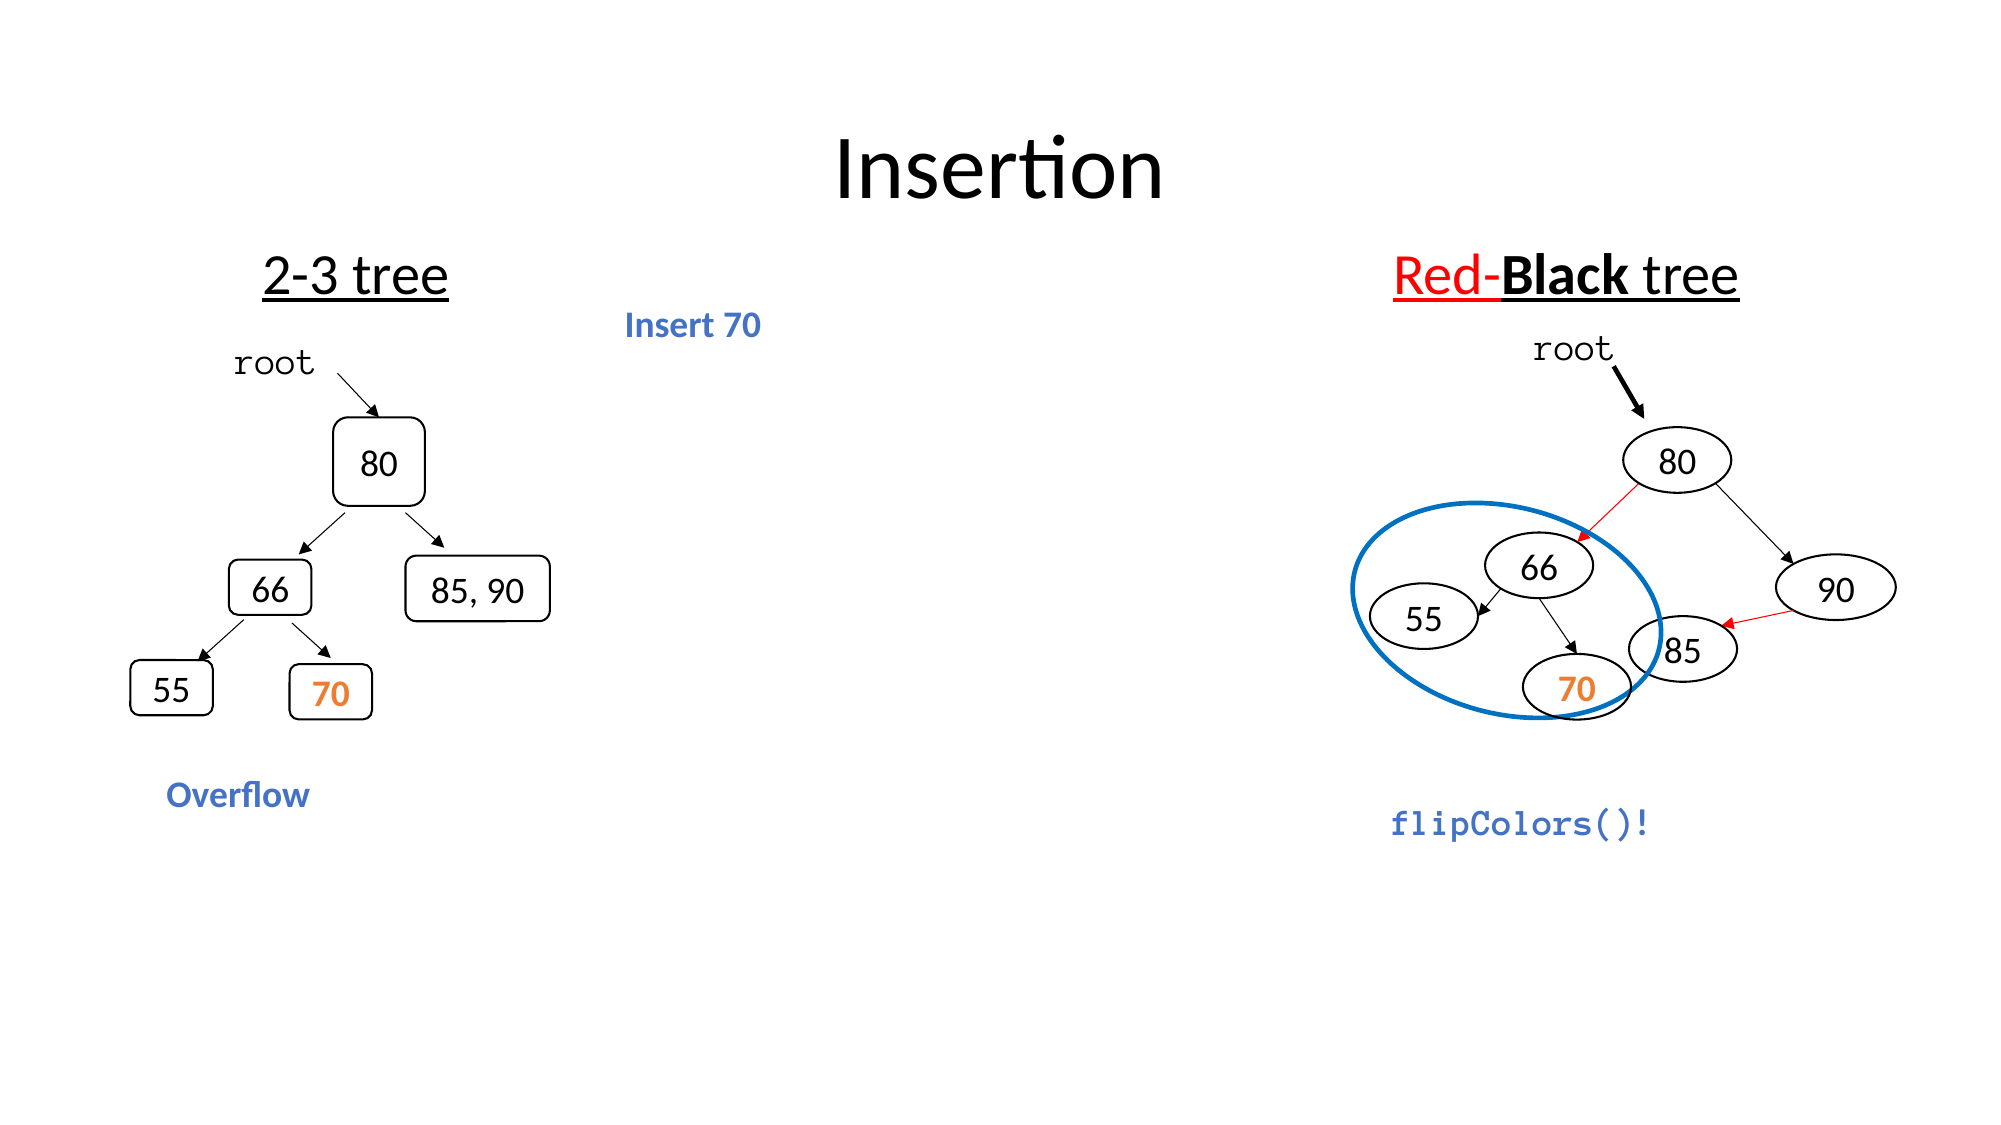

# Insertion
2-3 tree
Red-Black tree
Insert 70
root
root
80
80

66
90
85, 90
66
55
85
70
55
70
Overflow
flipColors()!